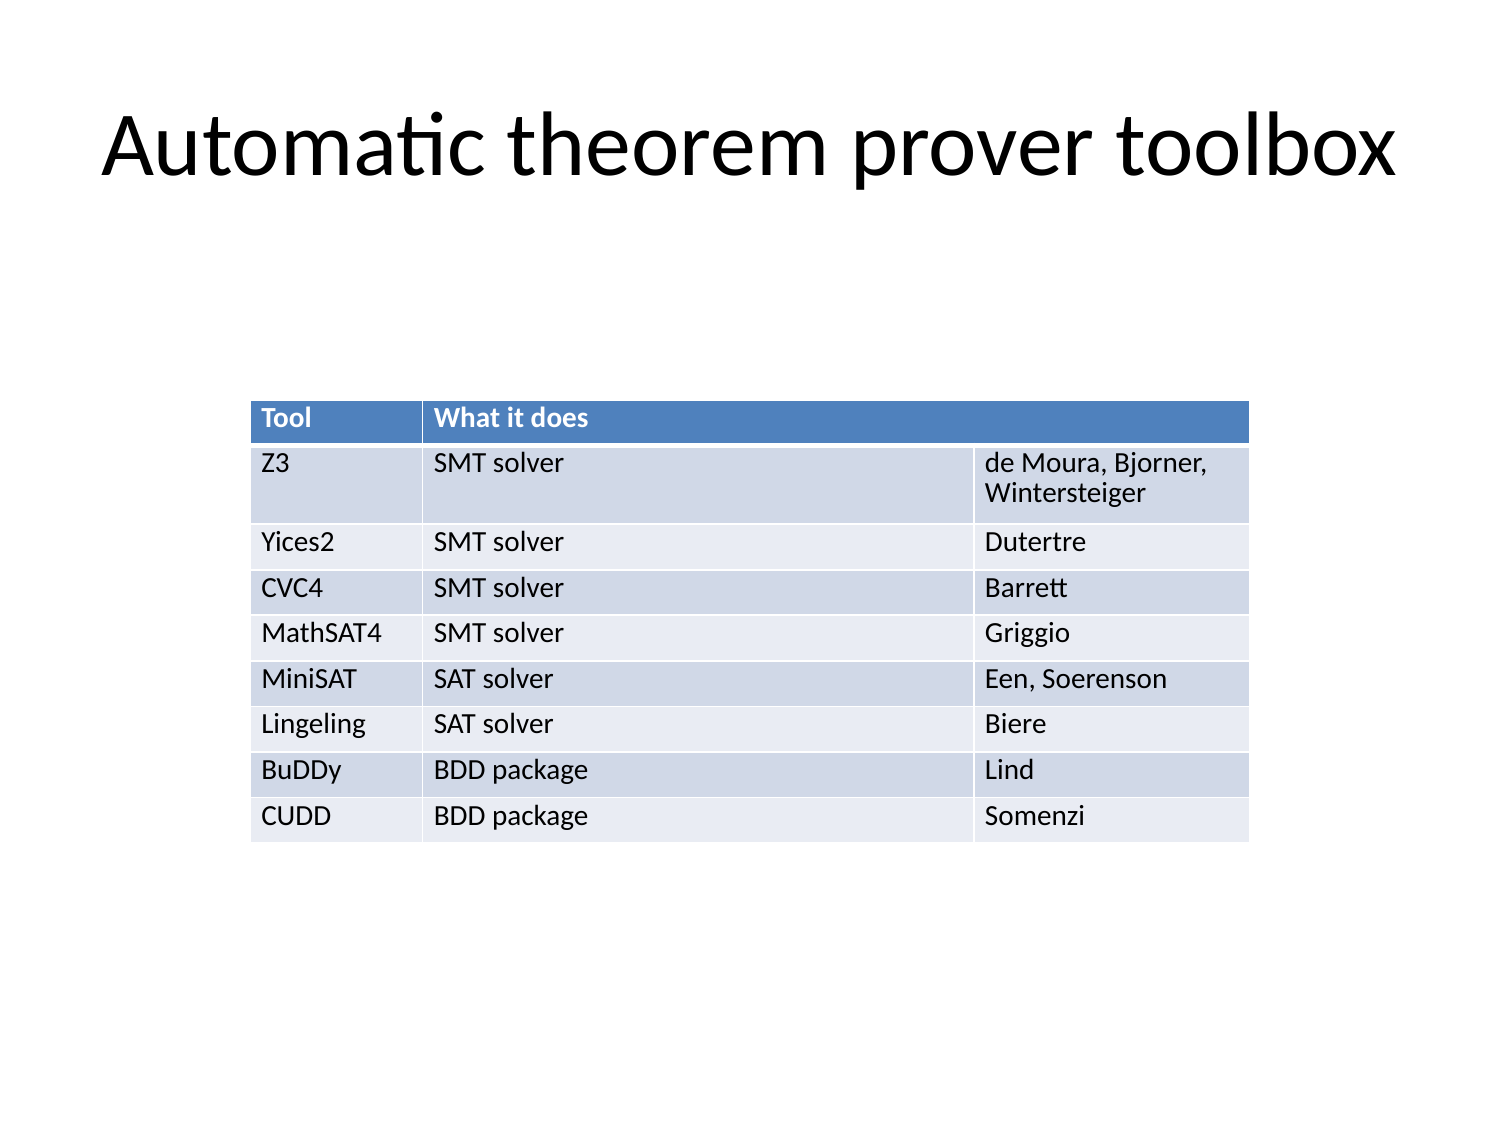

# Automatic theorem prover toolbox
| Tool | What it does |  |
| --- | --- | --- |
| Z3 | SMT solver | de Moura, Bjorner, Wintersteiger |
| Yices2 | SMT solver | Dutertre |
| CVC4 | SMT solver | Barrett |
| MathSAT4 | SMT solver | Griggio |
| MiniSAT | SAT solver | Een, Soerenson |
| Lingeling | SAT solver | Biere |
| BuDDy | BDD package | Lind |
| CUDD | BDD package | Somenzi |